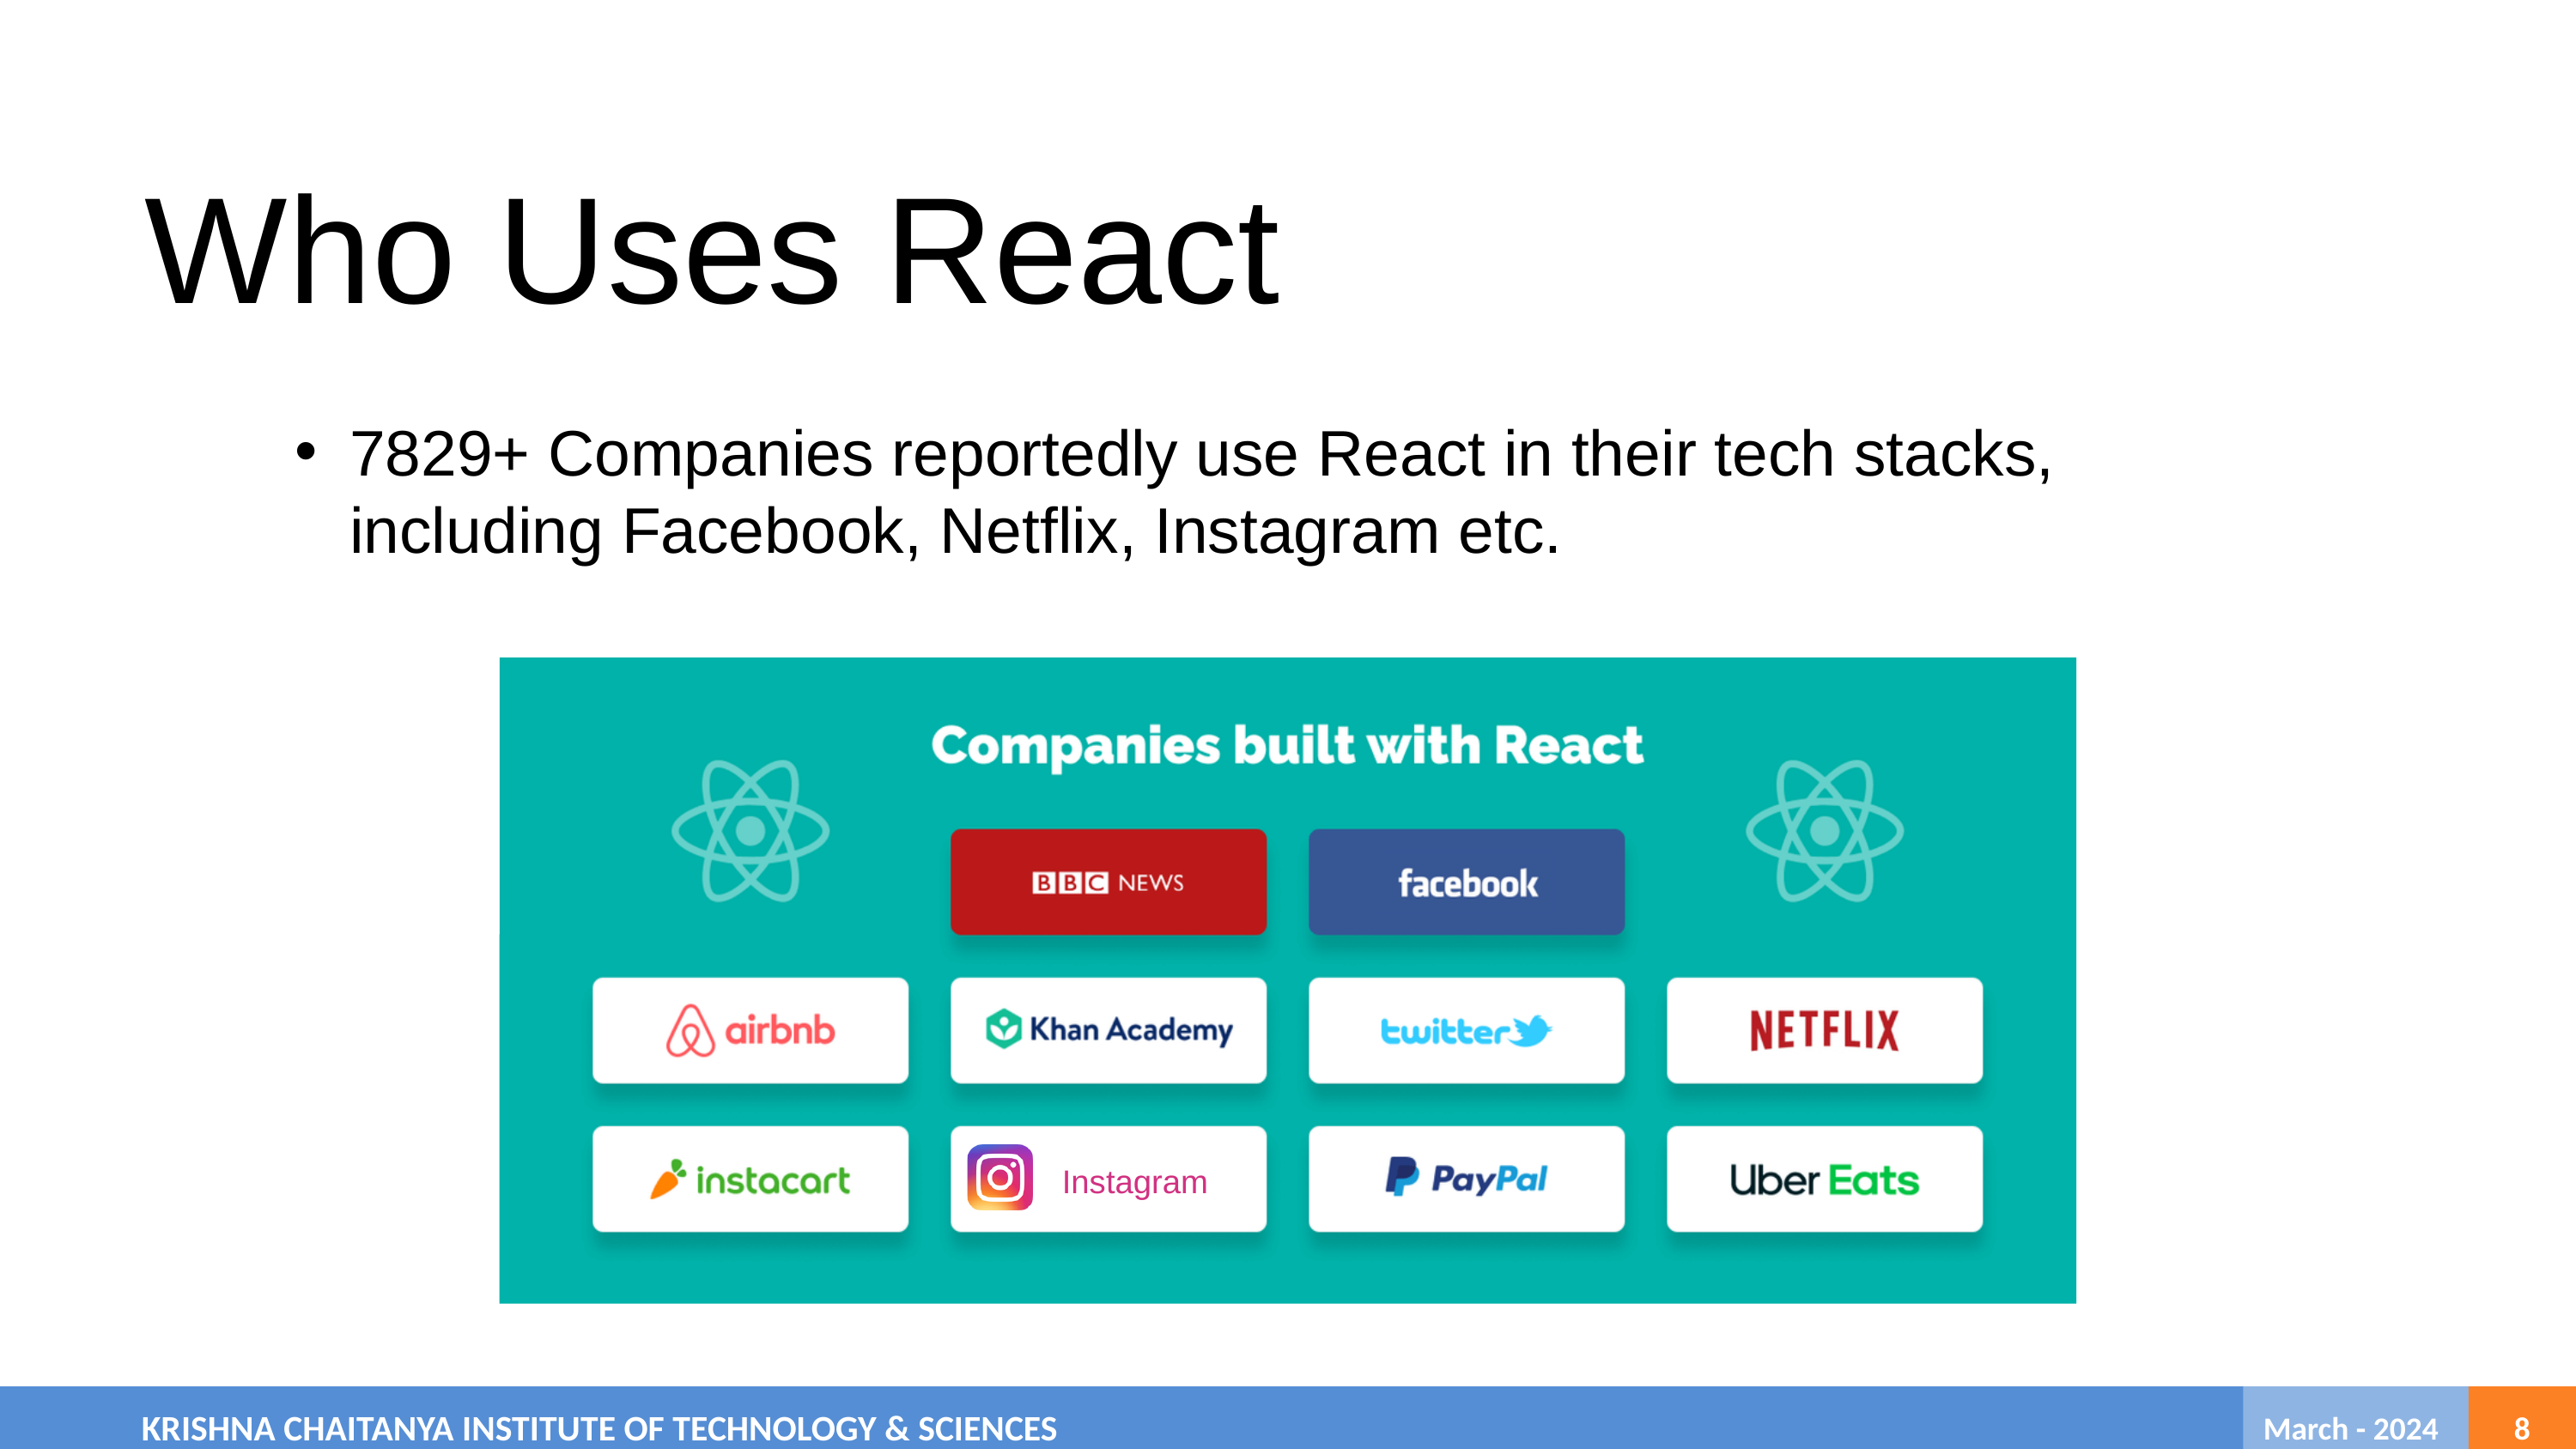

Who Uses React
7829+ Companies reportedly use React in their tech stacks, including Facebook, Netflix, Instagram etc.

Instagram
	KRISHNA CHAITANYA INSTITUTE OF TECHNOLOGY & SCIENCES
 March - 2024
8